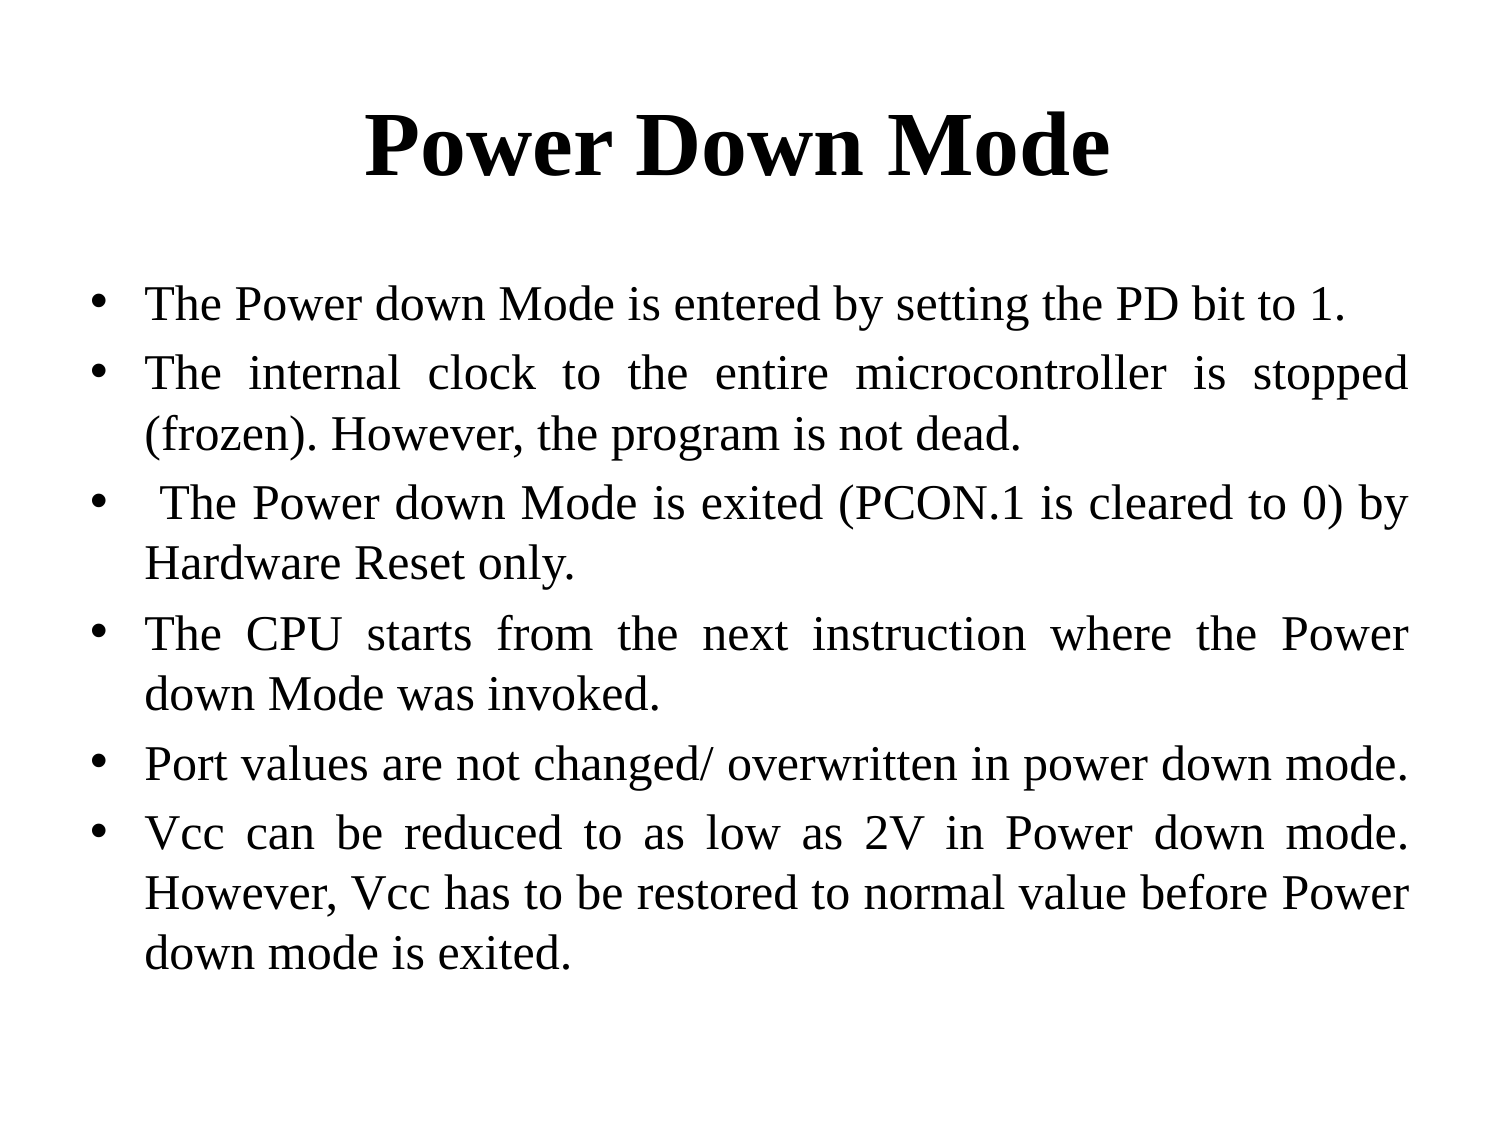

# Power Down Mode
The Power down Mode is entered by setting the PD bit to 1.
The internal clock to the entire microcontroller is stopped (frozen). However, the program is not dead.
 The Power down Mode is exited (PCON.1 is cleared to 0) by Hardware Reset only.
The CPU starts from the next instruction where the Power down Mode was invoked.
Port values are not changed/ overwritten in power down mode.
Vcc can be reduced to as low as 2V in Power down mode. However, Vcc has to be restored to normal value before Power down mode is exited.